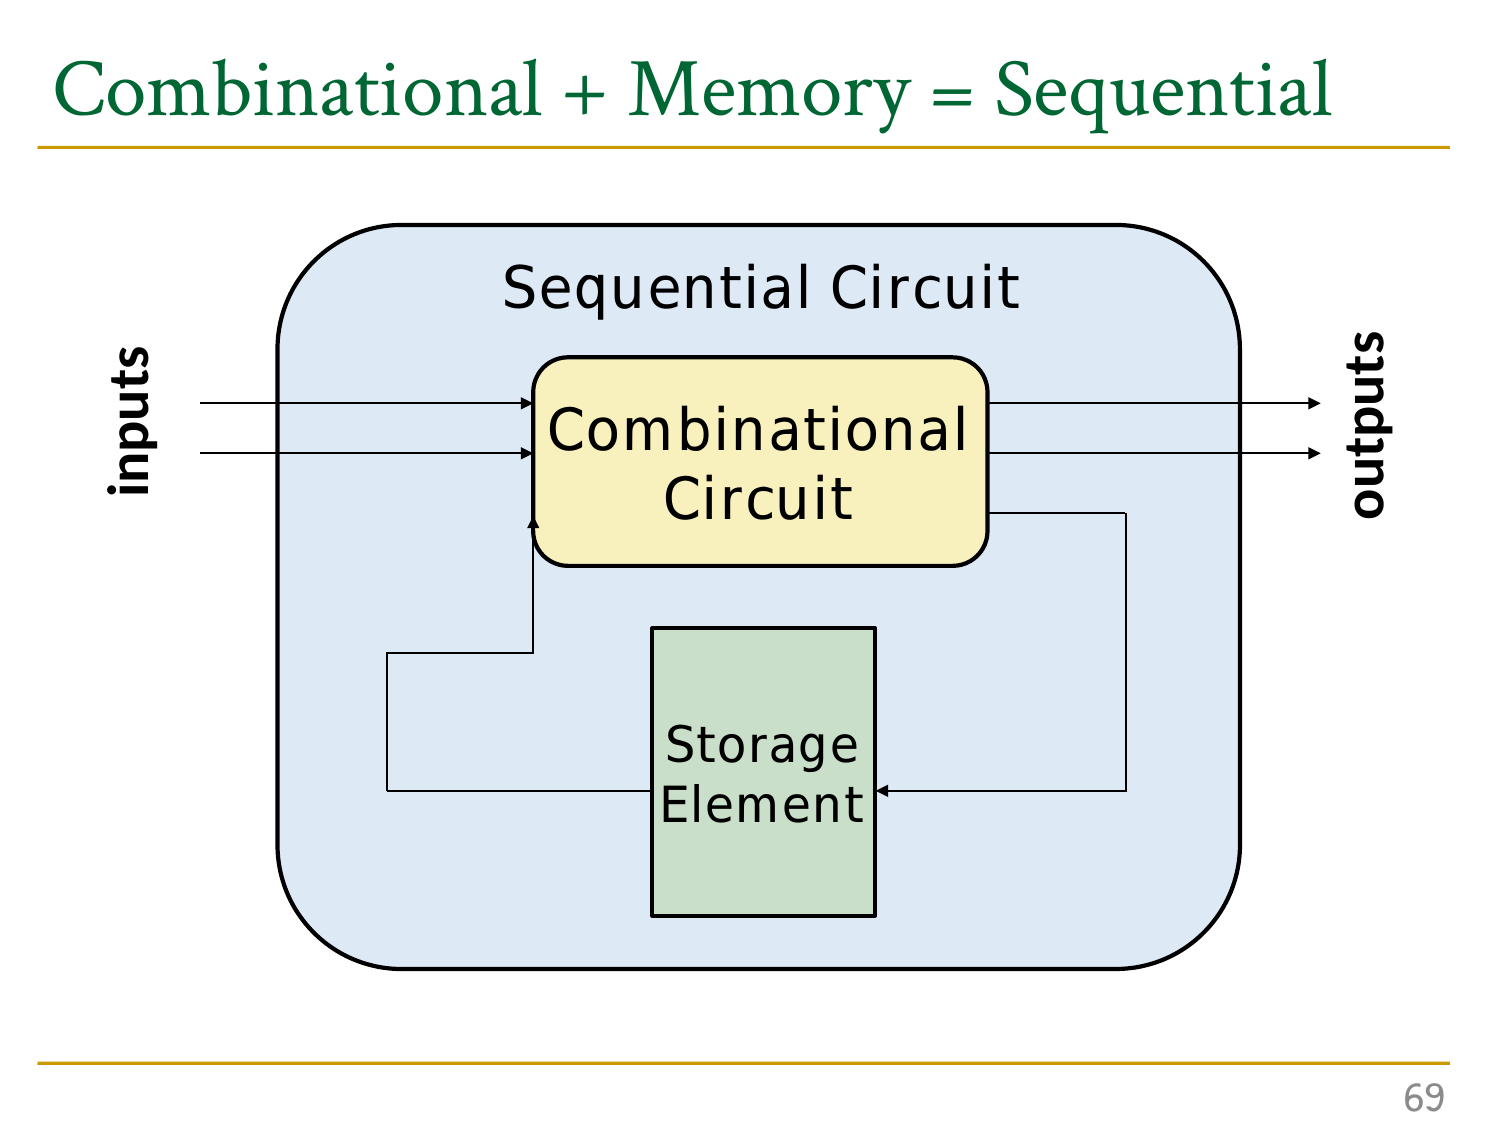

# Combinational + Memory = Sequential

Sequential Circuit

Combinational
Circuit
inputs
outputs
Storage
Element
69